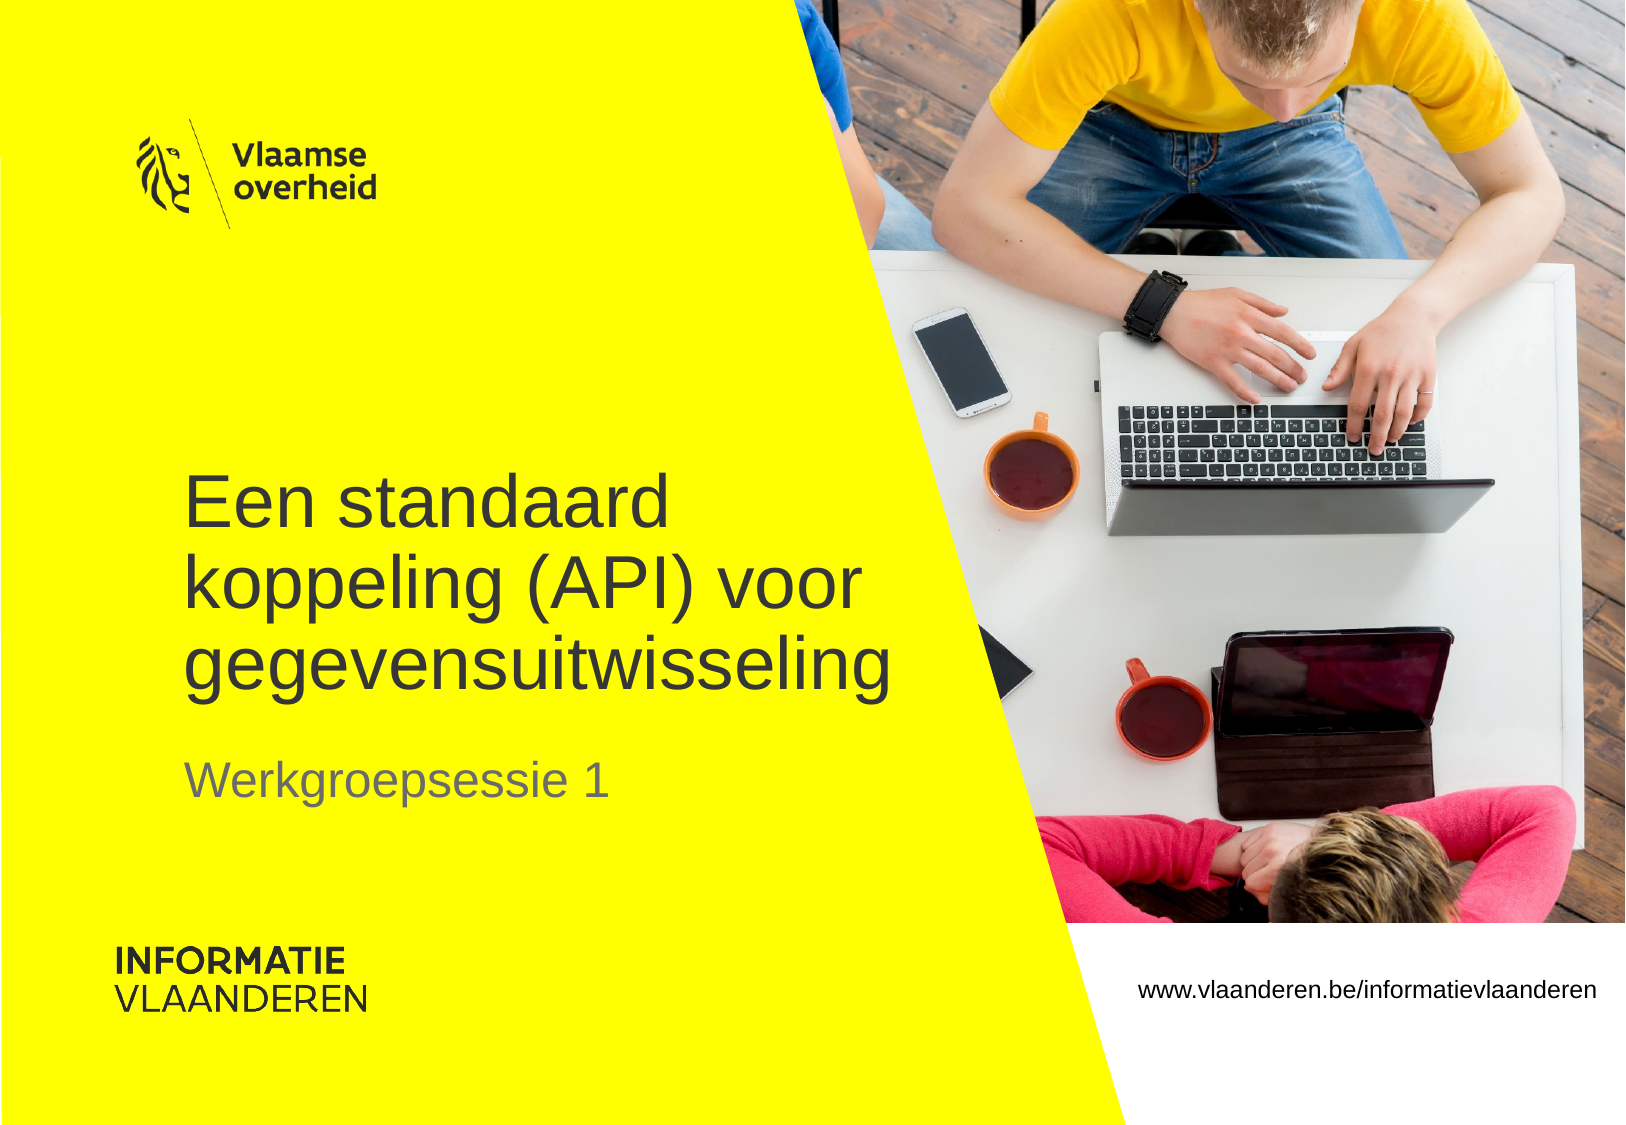

# Een standaard koppeling (API) voor gegevensuitwisseling
Werkgroepsessie 1